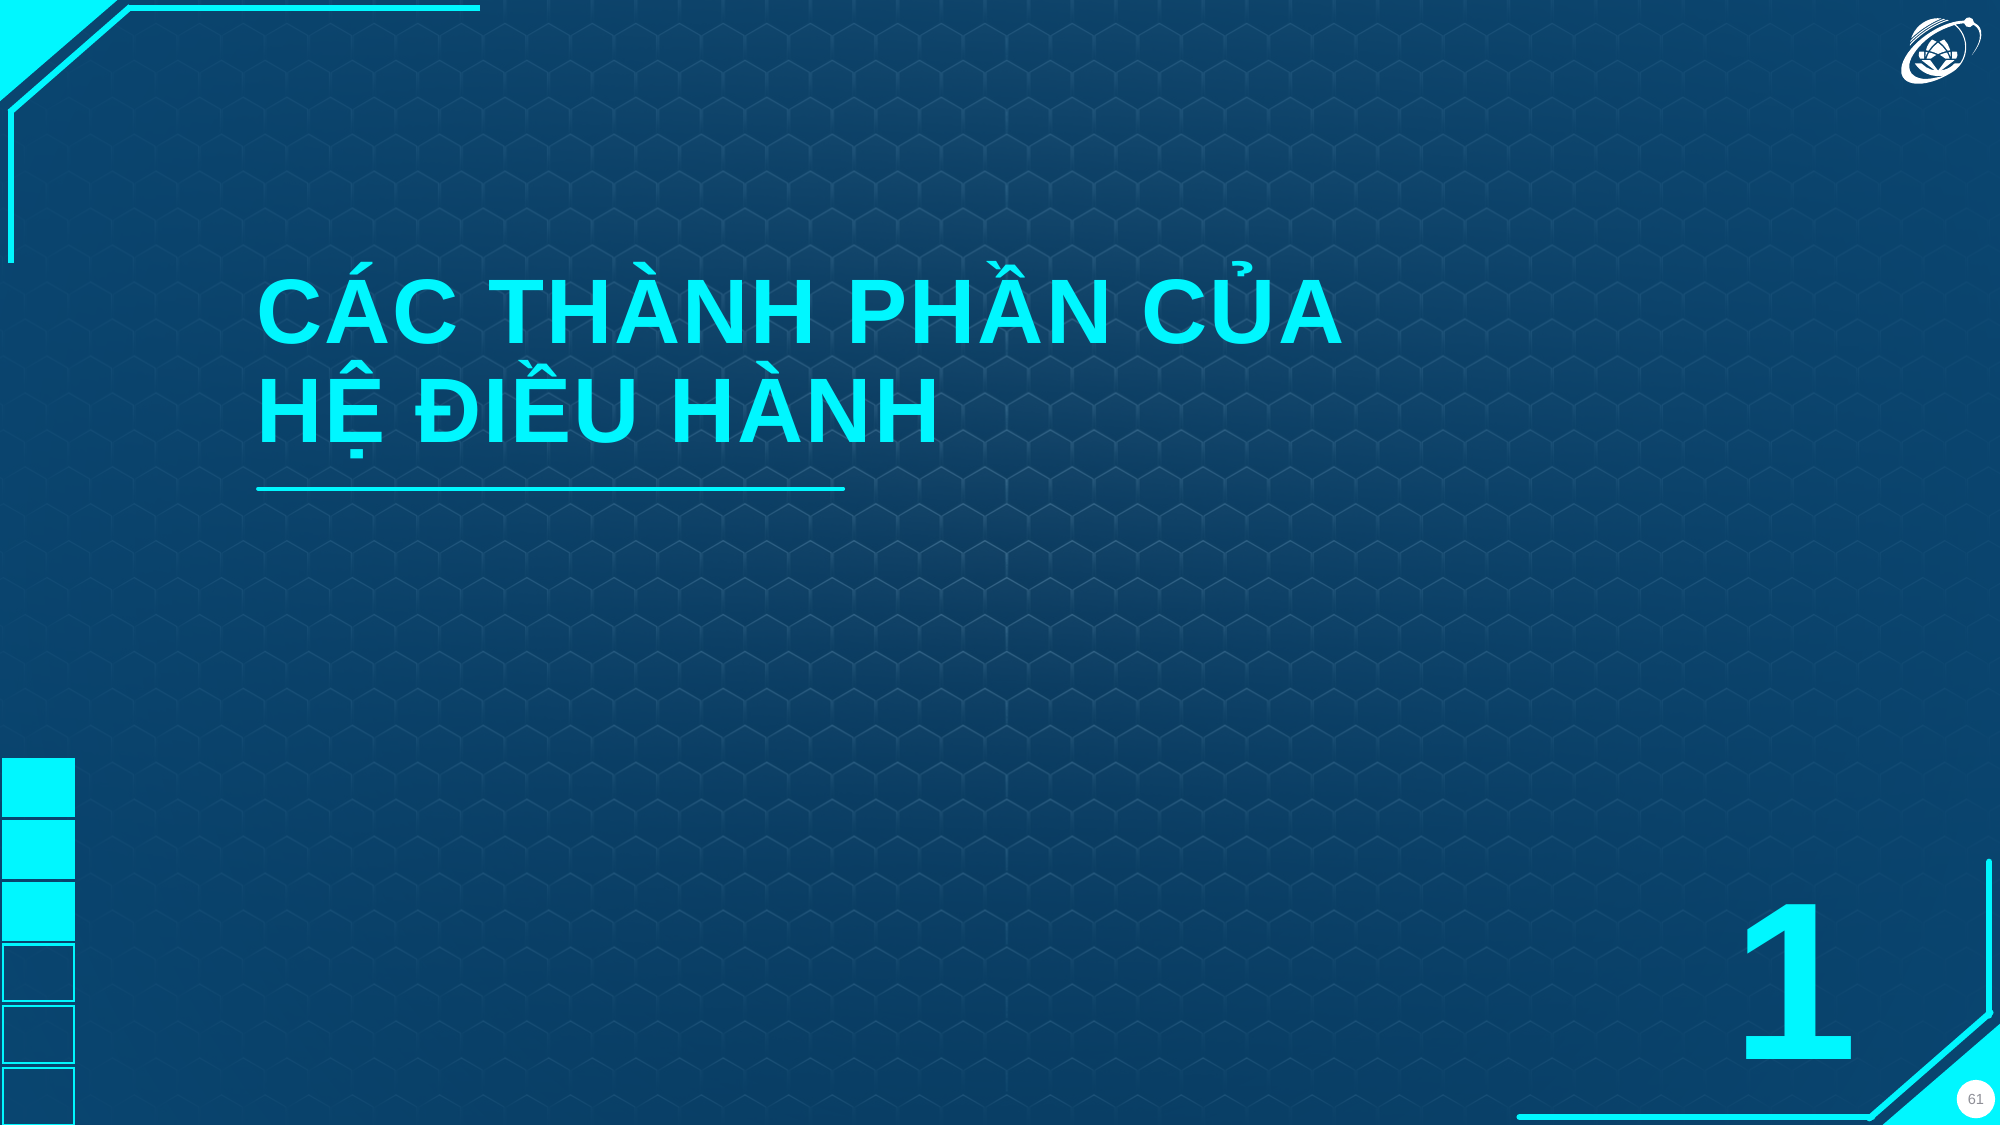

CÁC THÀNH PHẦN CỦA
HỆ ĐIỀU HÀNH

1
61